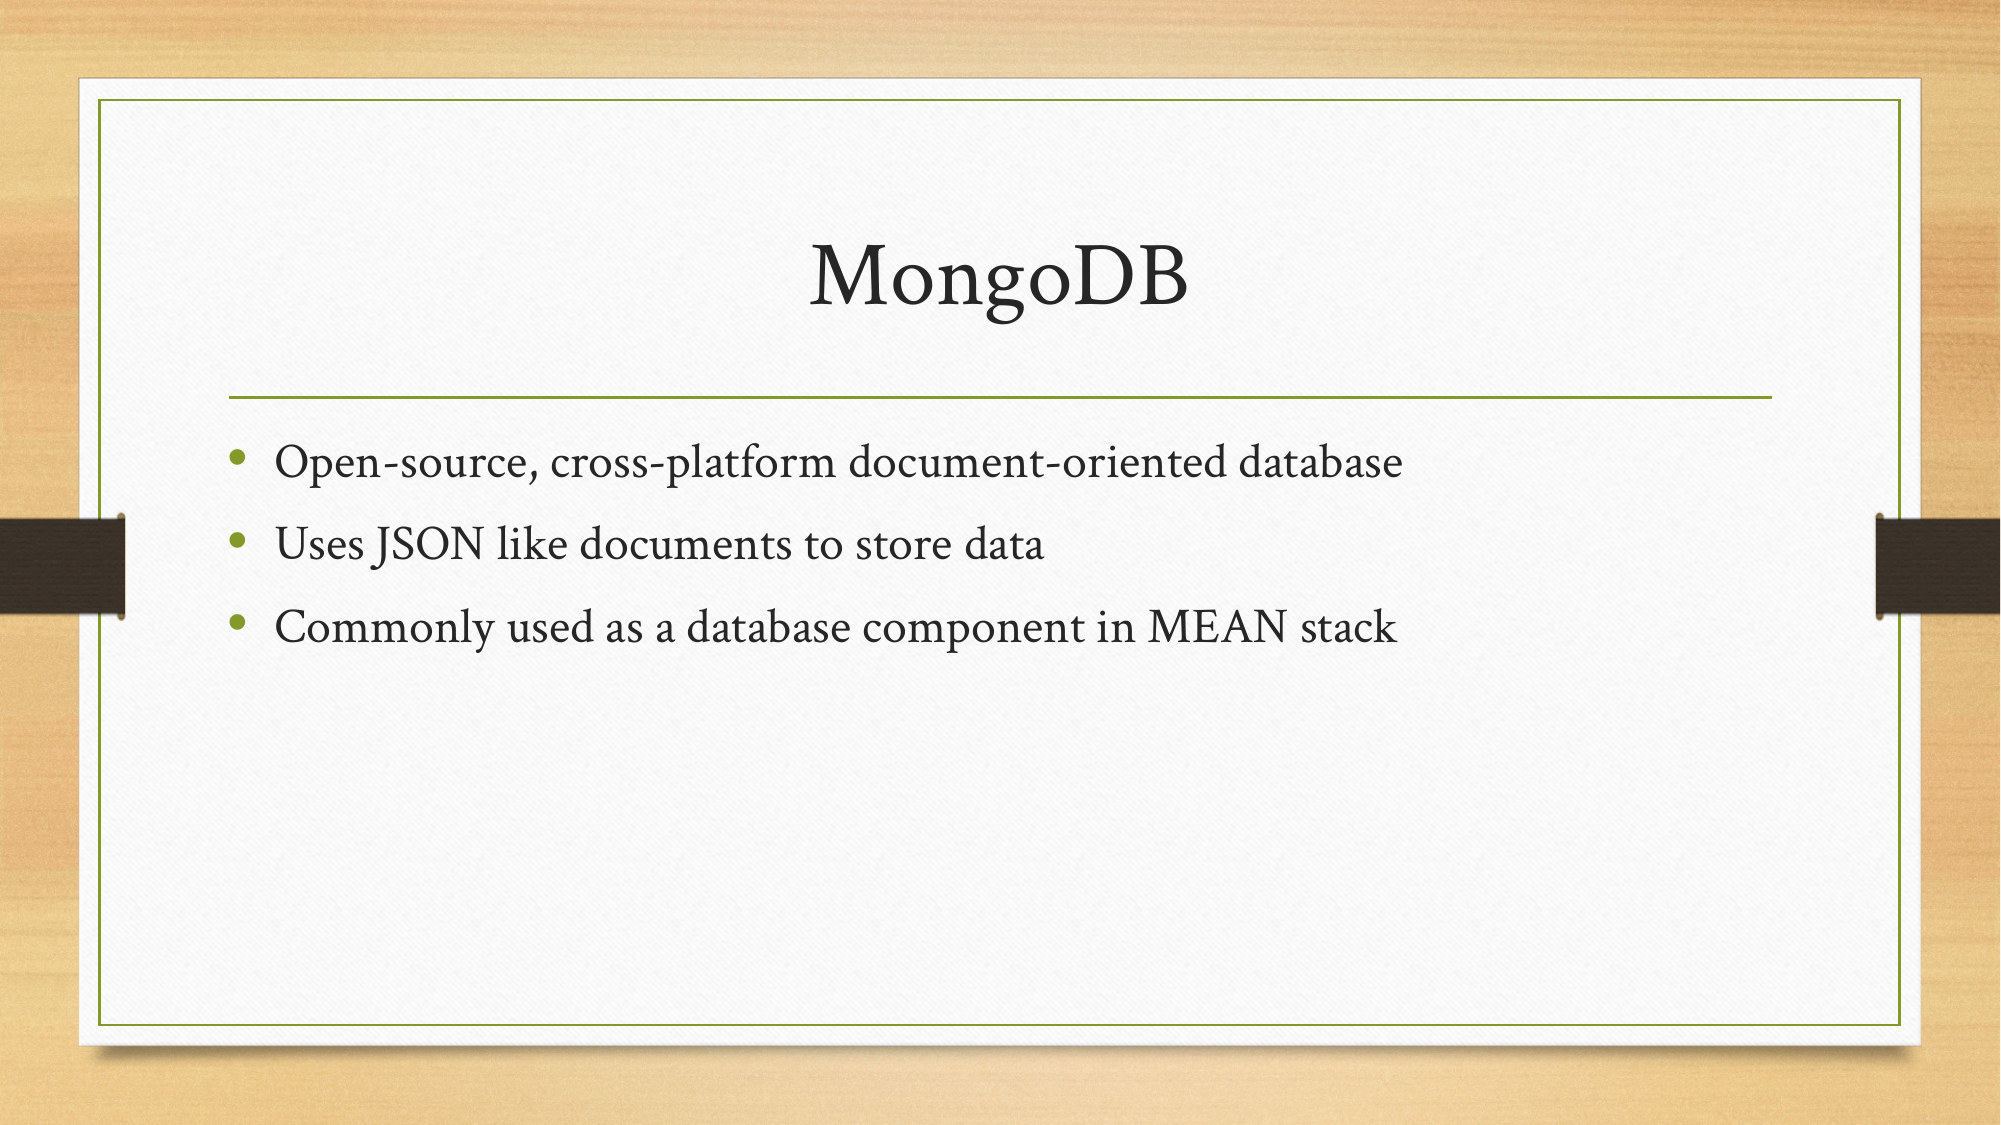

# MongoDB
Open-source, cross-platform document-oriented database
Uses JSON like documents to store data
Commonly used as a database component in MEAN stack